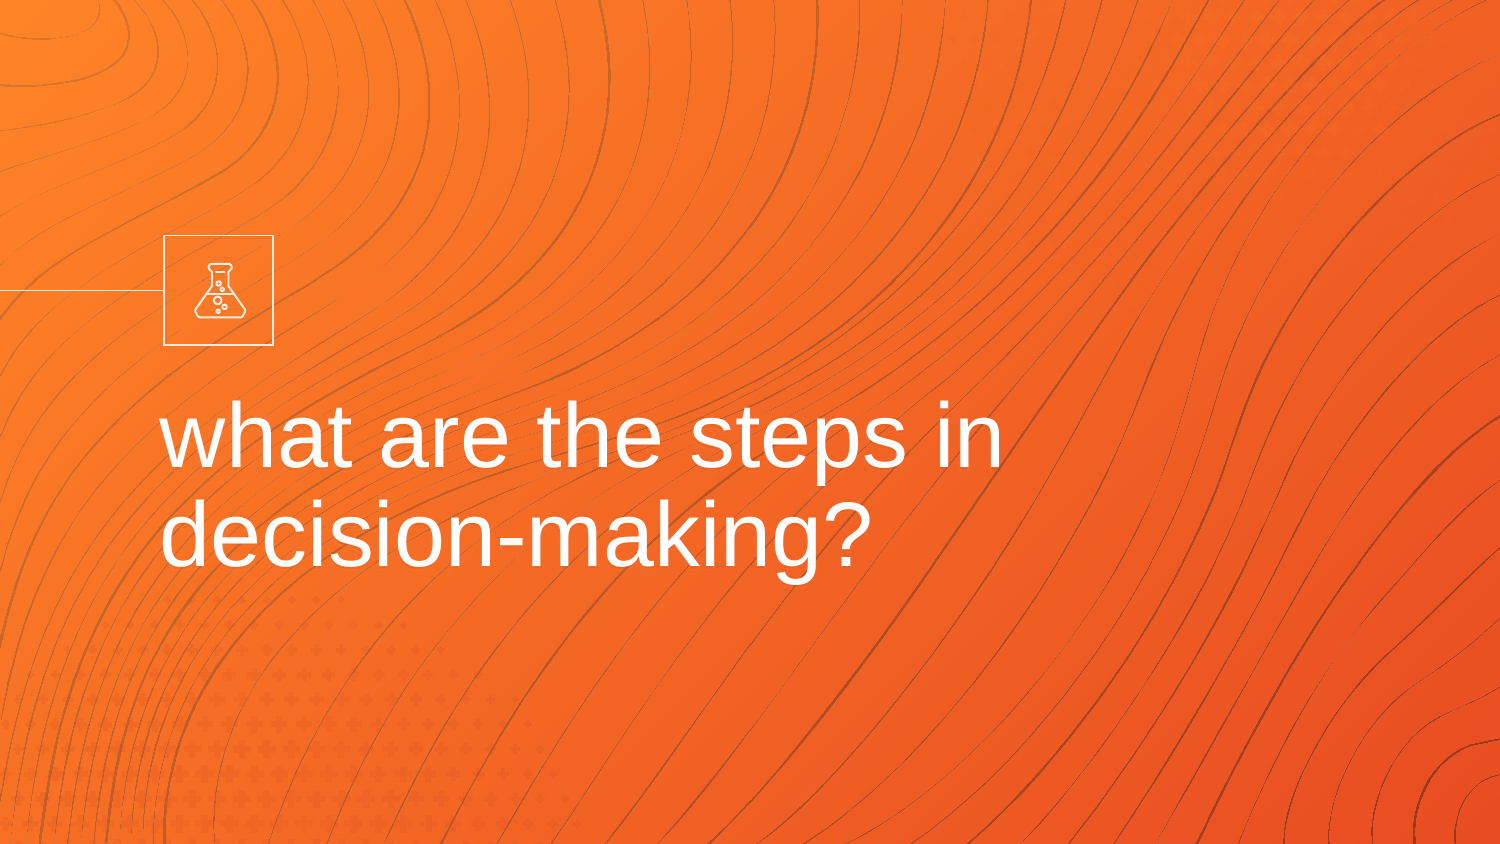

# what are the steps in decision-making?